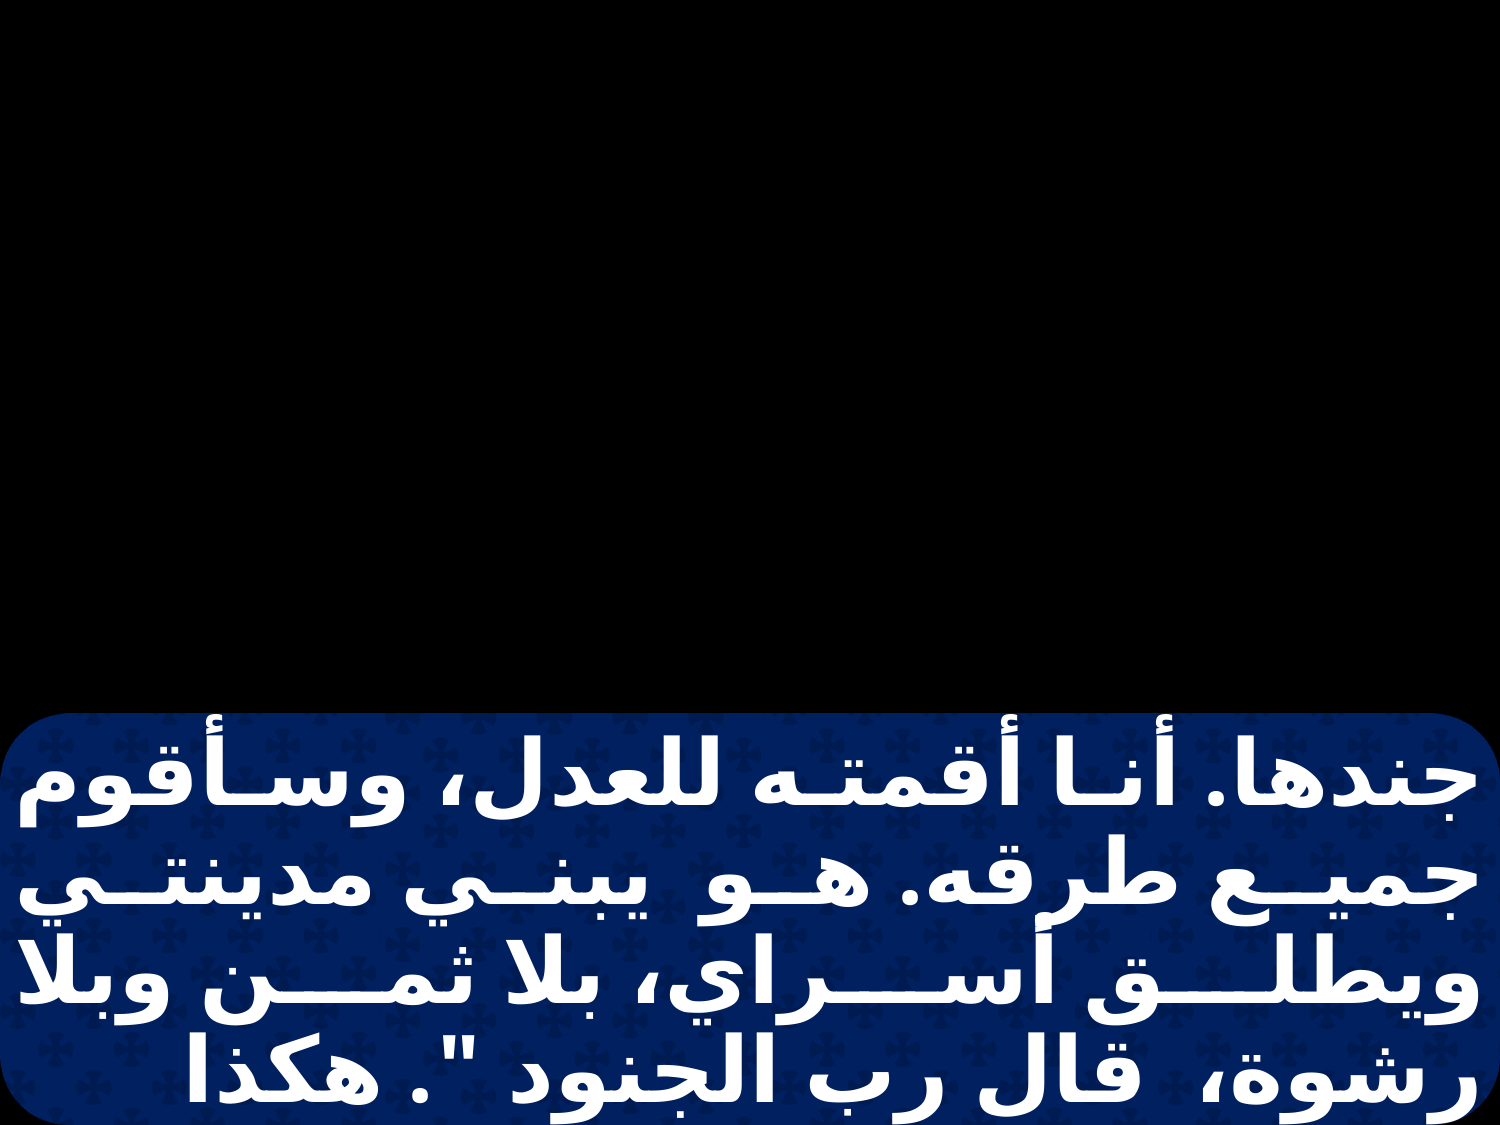

جندها. أنا أقمته للعدل، وسأقوم جميع طرقه. هو  يبني مدينتي ويطلق أسراي، بلا ثمن وبلا رشوة،  قال رب الجنود ". هكذا قال الرب: " تعب مصر  وتجارة كوش والسبئيون ذوو القامات العالية